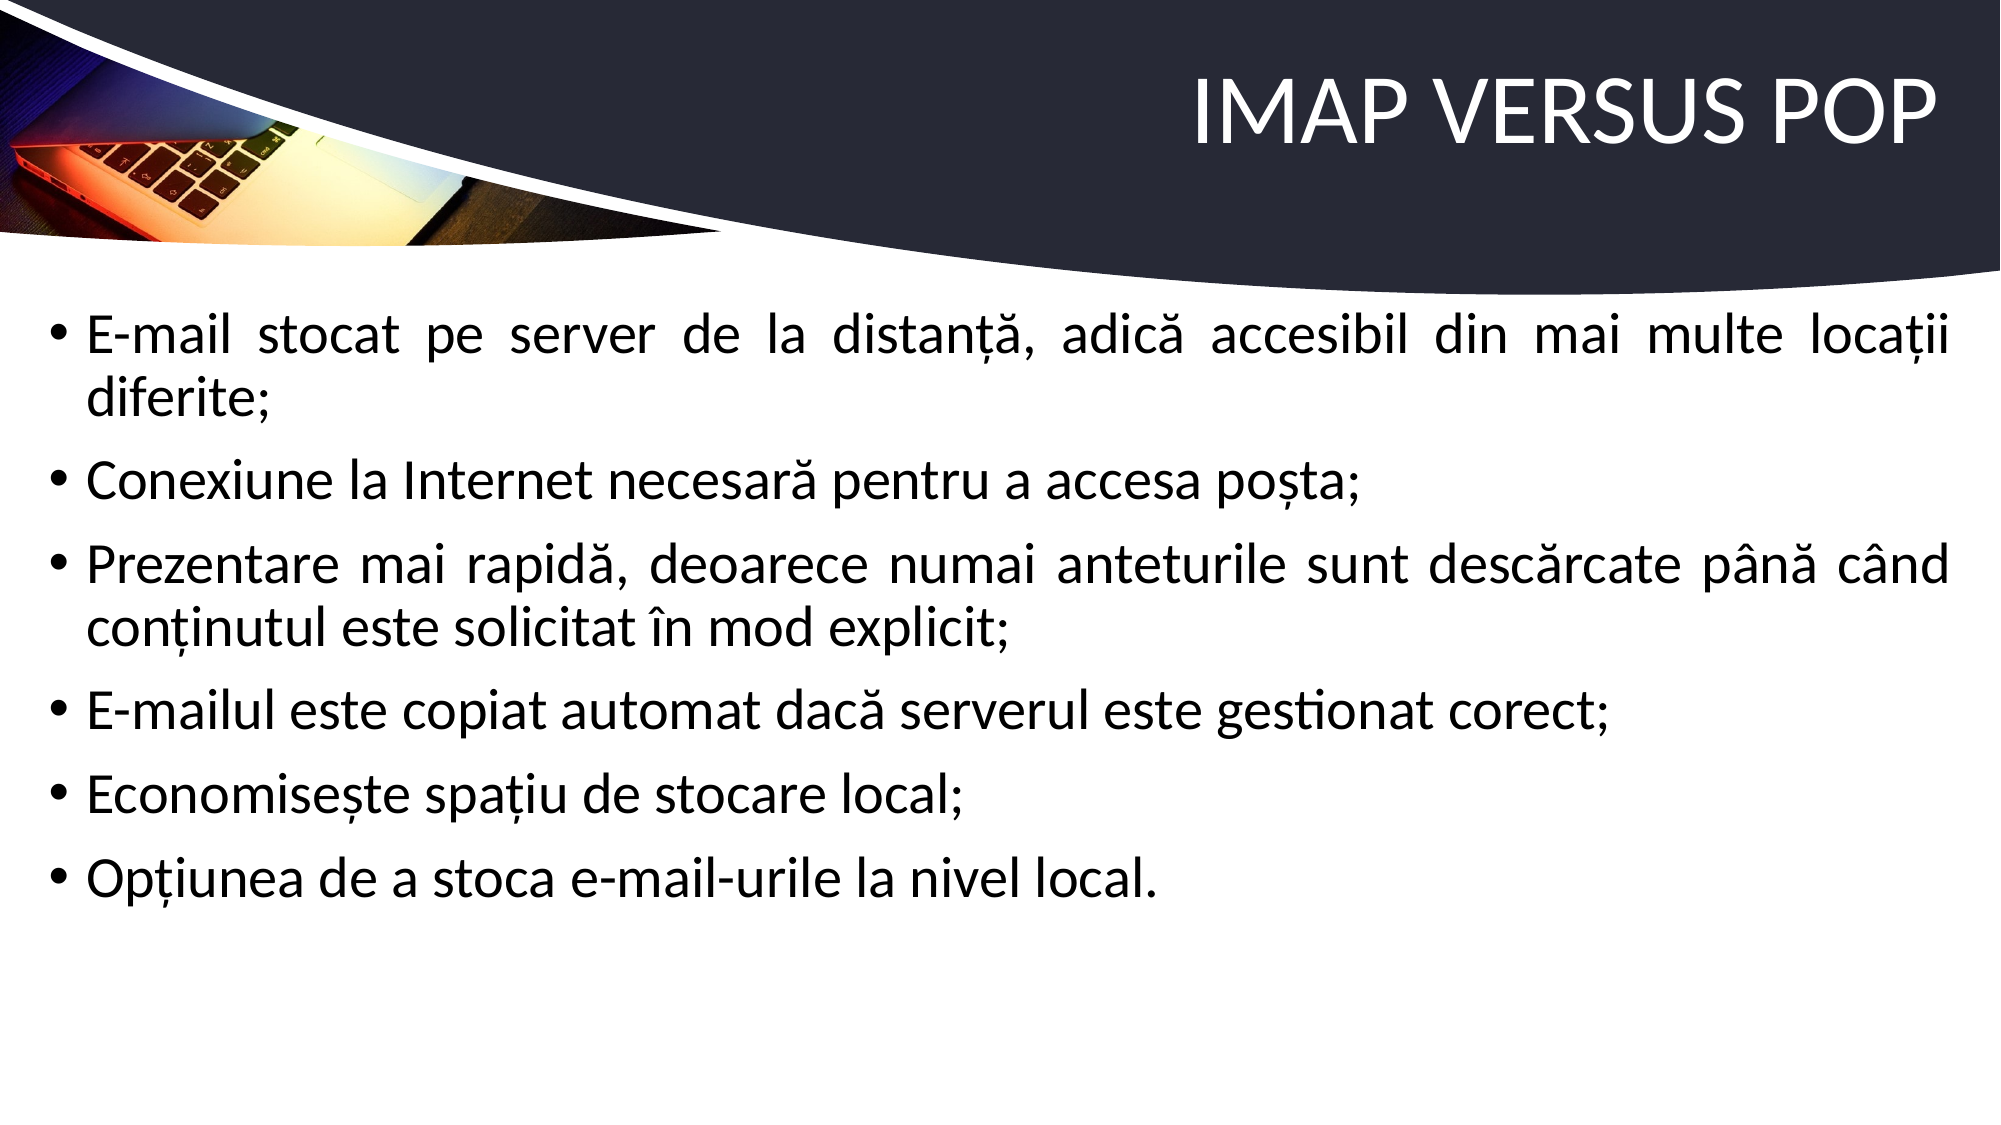

# IMAP versus POP
E-mail stocat pe server de la distanță, adică accesibil din mai multe locații diferite;
Conexiune la Internet necesară pentru a accesa poșta;
Prezentare mai rapidă, deoarece numai anteturile sunt descărcate până când conținutul este solicitat în mod explicit;
E-mailul este copiat automat dacă serverul este gestionat corect;
Economisește spațiu de stocare local;
Opțiunea de a stoca e-mail-urile la nivel local.